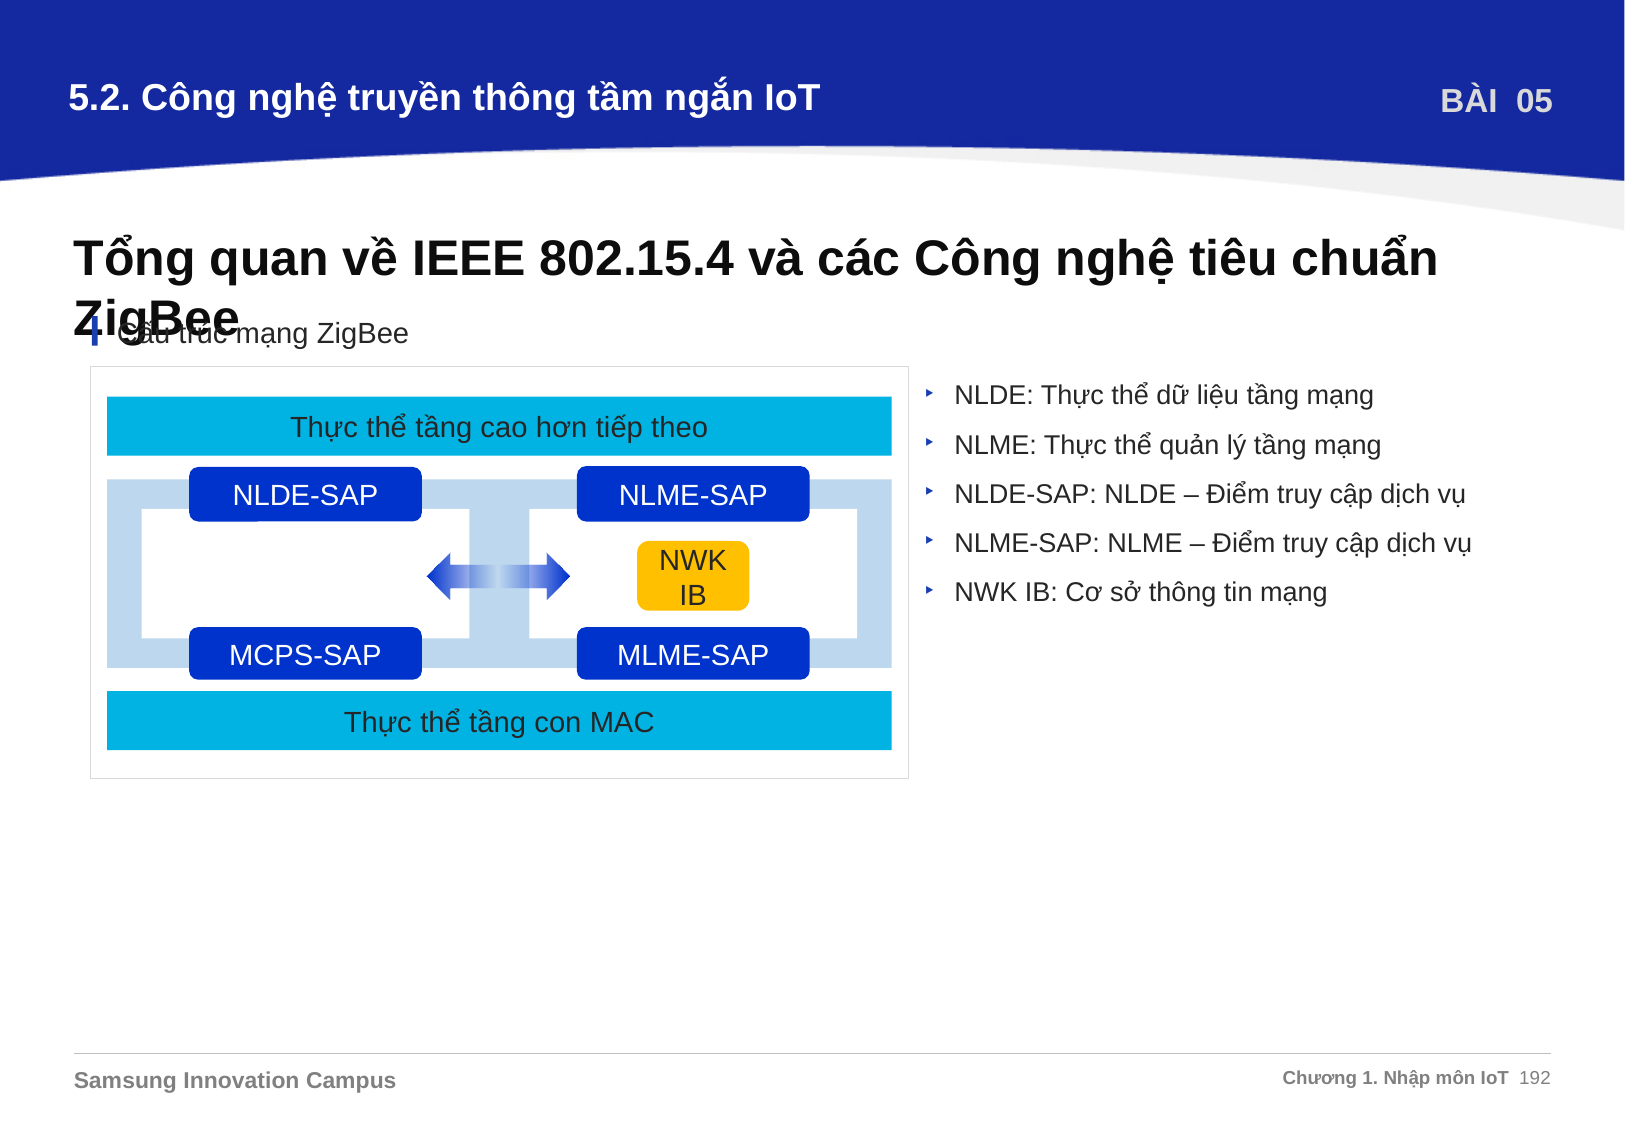

5.2. Công nghệ truyền thông tầm ngắn IoT
BÀI  05
Tổng quan về IEEE 802.15.4 và các Công nghệ tiêu chuẩn ZigBee
Cấu trúc mạng ZigBee

Thực thể tầng cao hơn tiếp theo
NLME-SAP
NLDE-SAP

NWK
IB

MCPS-SAP
MLME-SAP
Thực thể tầng con MAC
NLDE: Thực thể dữ liệu tầng mạng
NLME: Thực thể quản lý tầng mạng
NLDE-SAP: NLDE – Điểm truy cập dịch vụ
NLME-SAP: NLME – Điểm truy cập dịch vụ
NWK IB: Cơ sở thông tin mạng